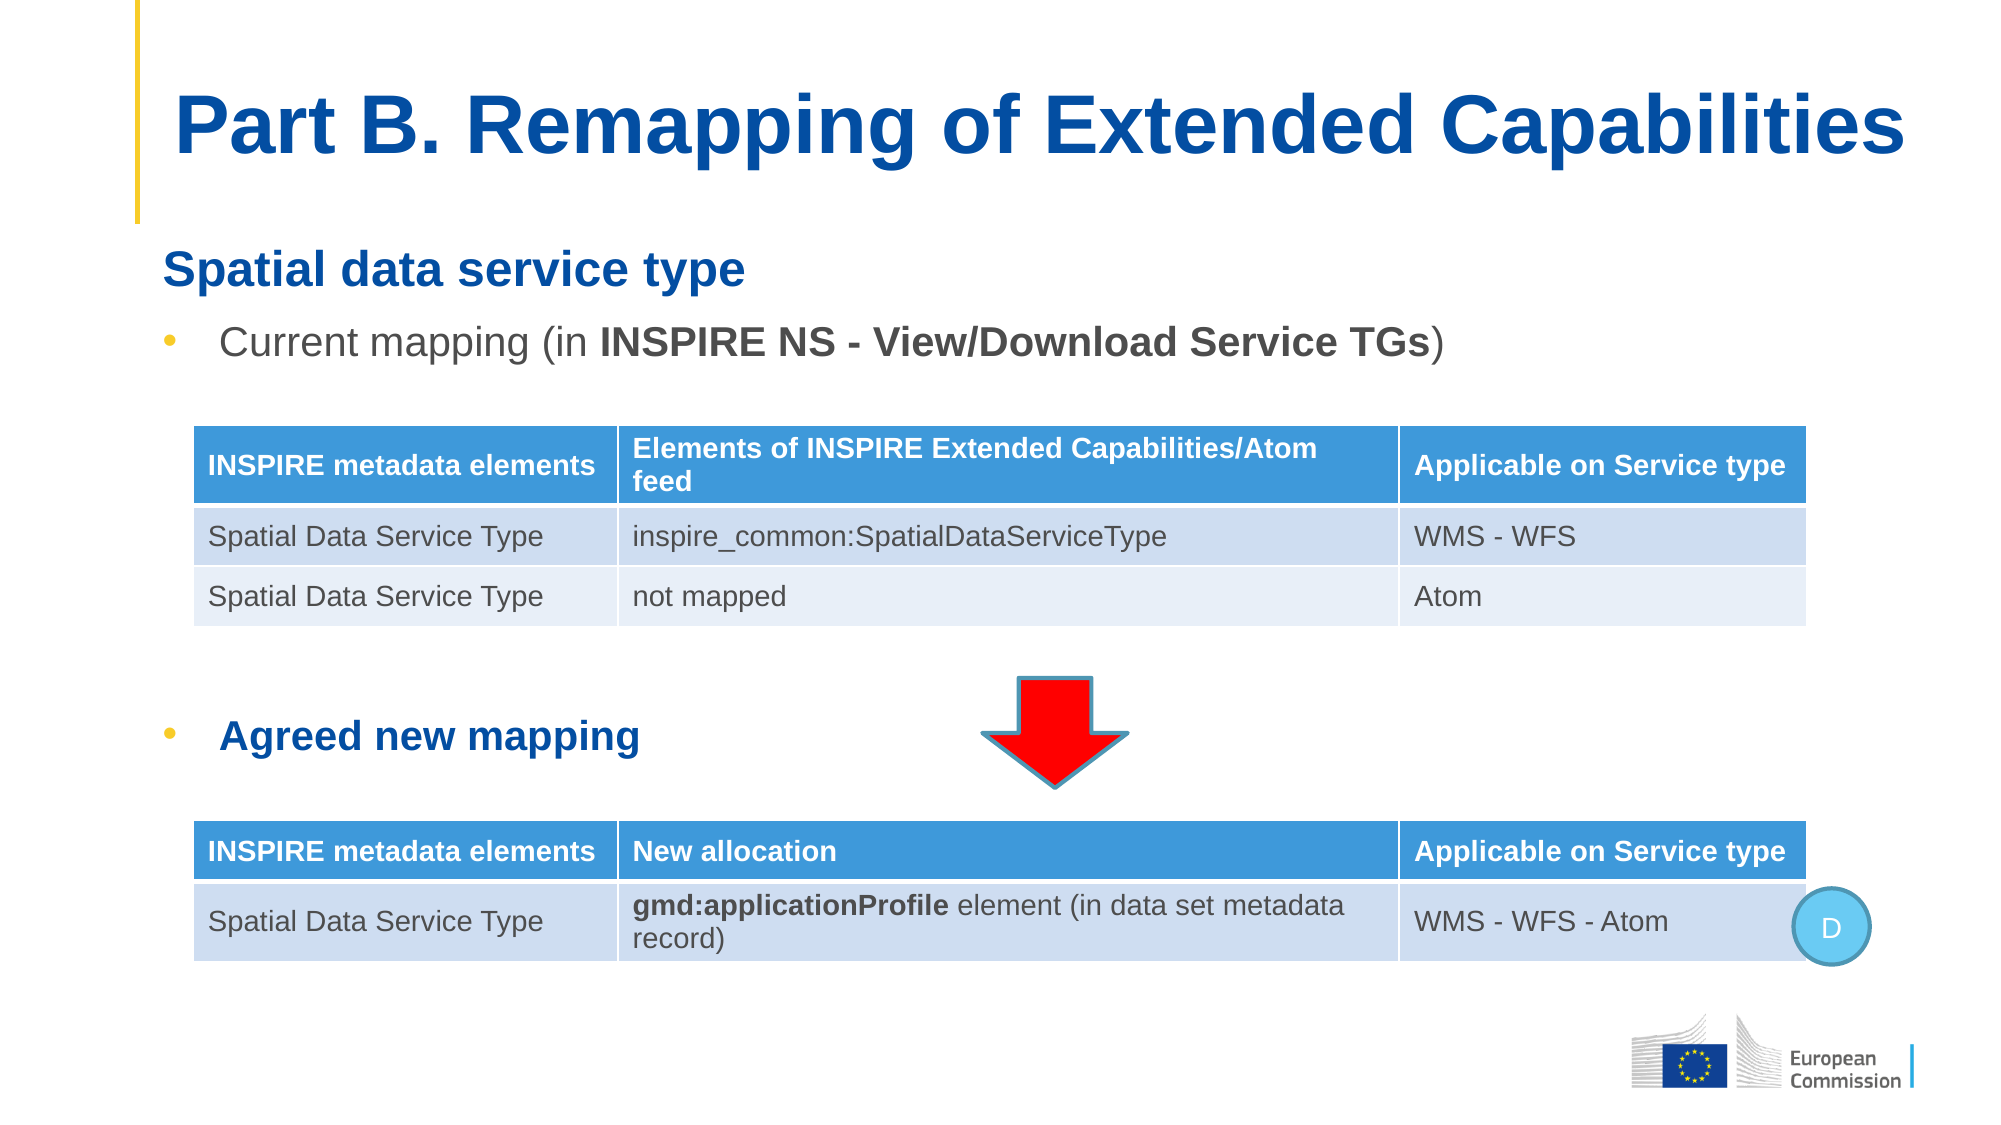

# Part B. Remapping of Extended Capabilities
Spatial data service type
Current mapping (in INSPIRE NS - View/Download Service TGs)

| INSPIRE metadata elements | Elements of INSPIRE Extended Capabilities/Atom feed | Applicable on Service type |
| --- | --- | --- |
| Spatial Data Service Type | inspire\_common:SpatialDataServiceType | WMS - WFS |
| Spatial Data Service Type | not mapped | Atom |

Agreed new mapping

| INSPIRE metadata elements | New allocation | Applicable on Service type |
| --- | --- | --- |
| Spatial Data Service Type | gmd:applicationProfile element (in data set metadata record) | WMS - WFS - Atom |
D